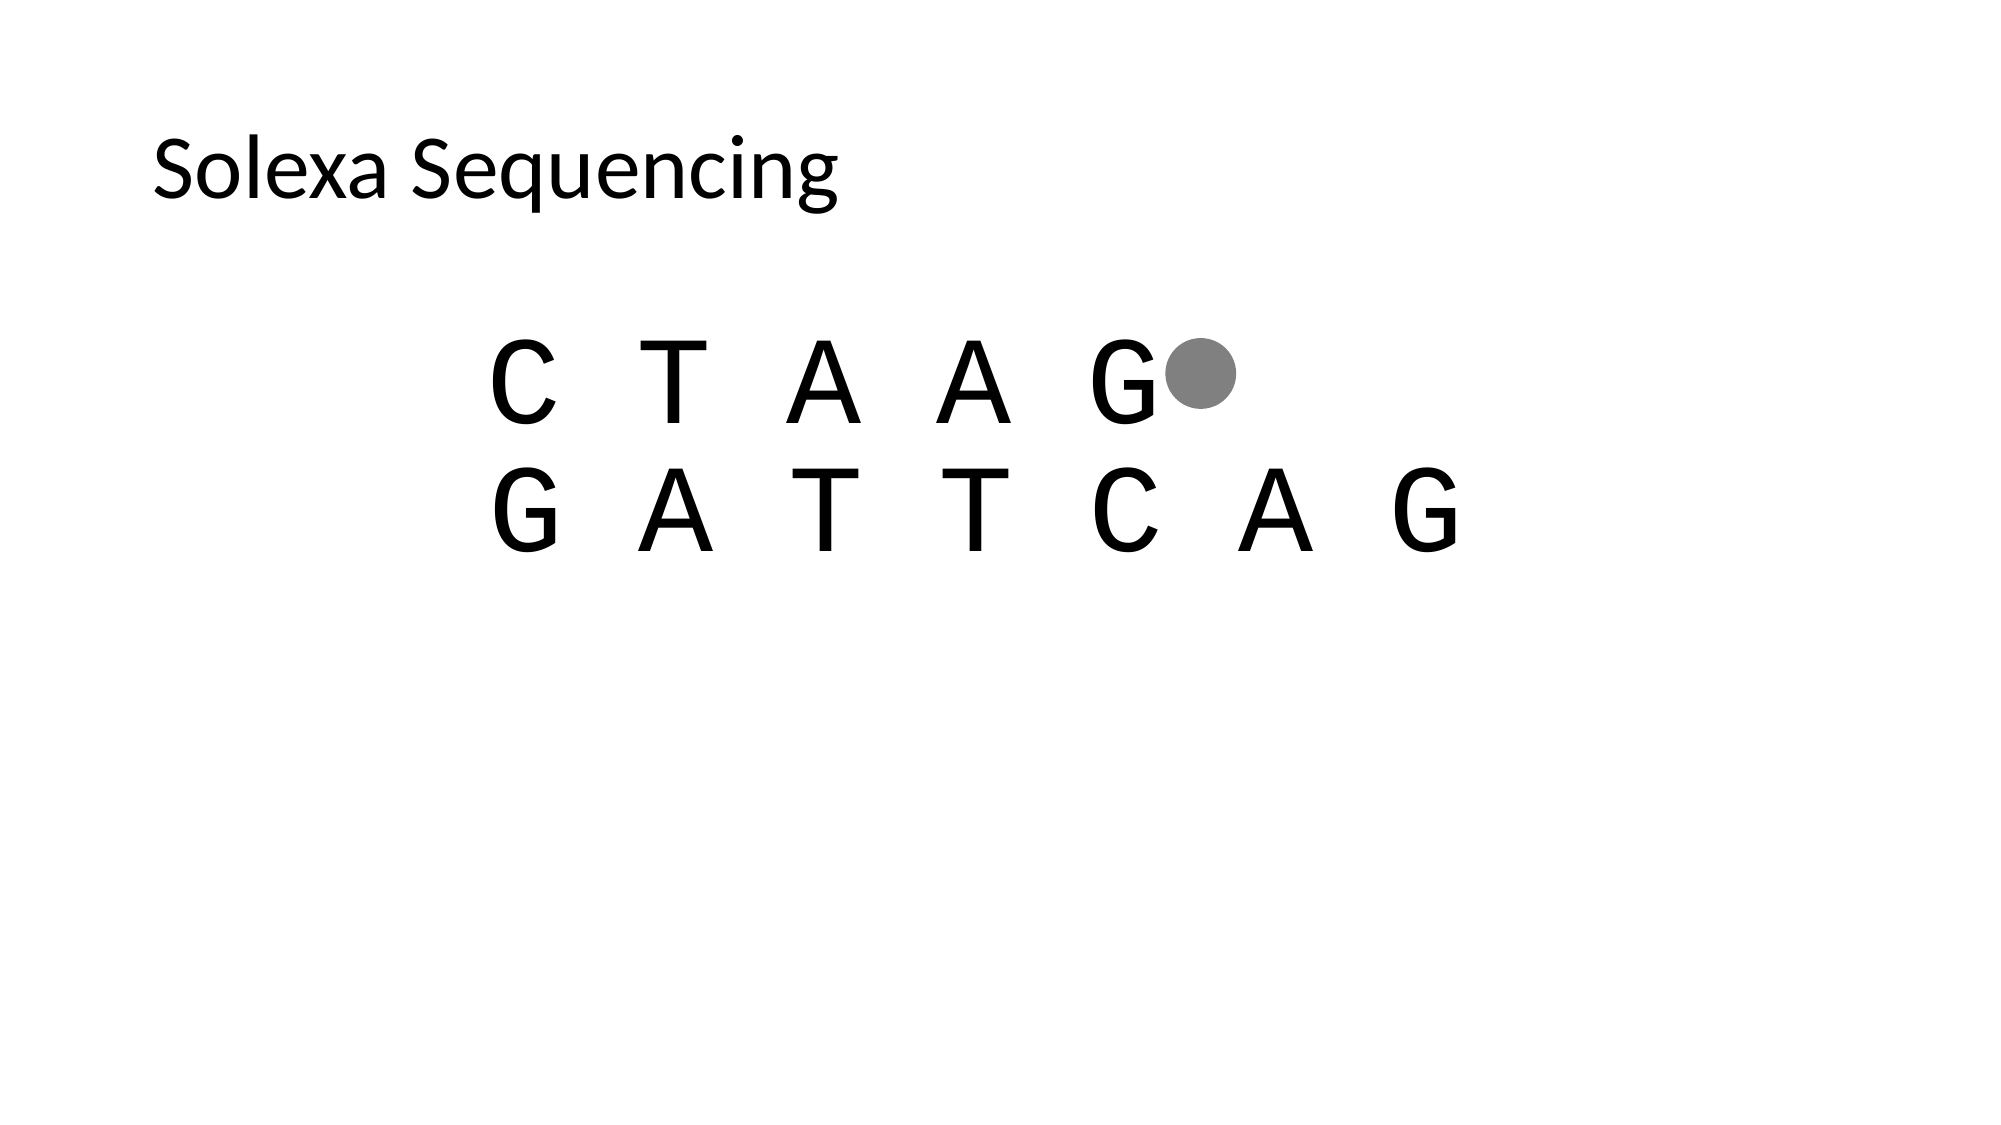

# Solexa Sequencing
C T A A G

G A T T C A G